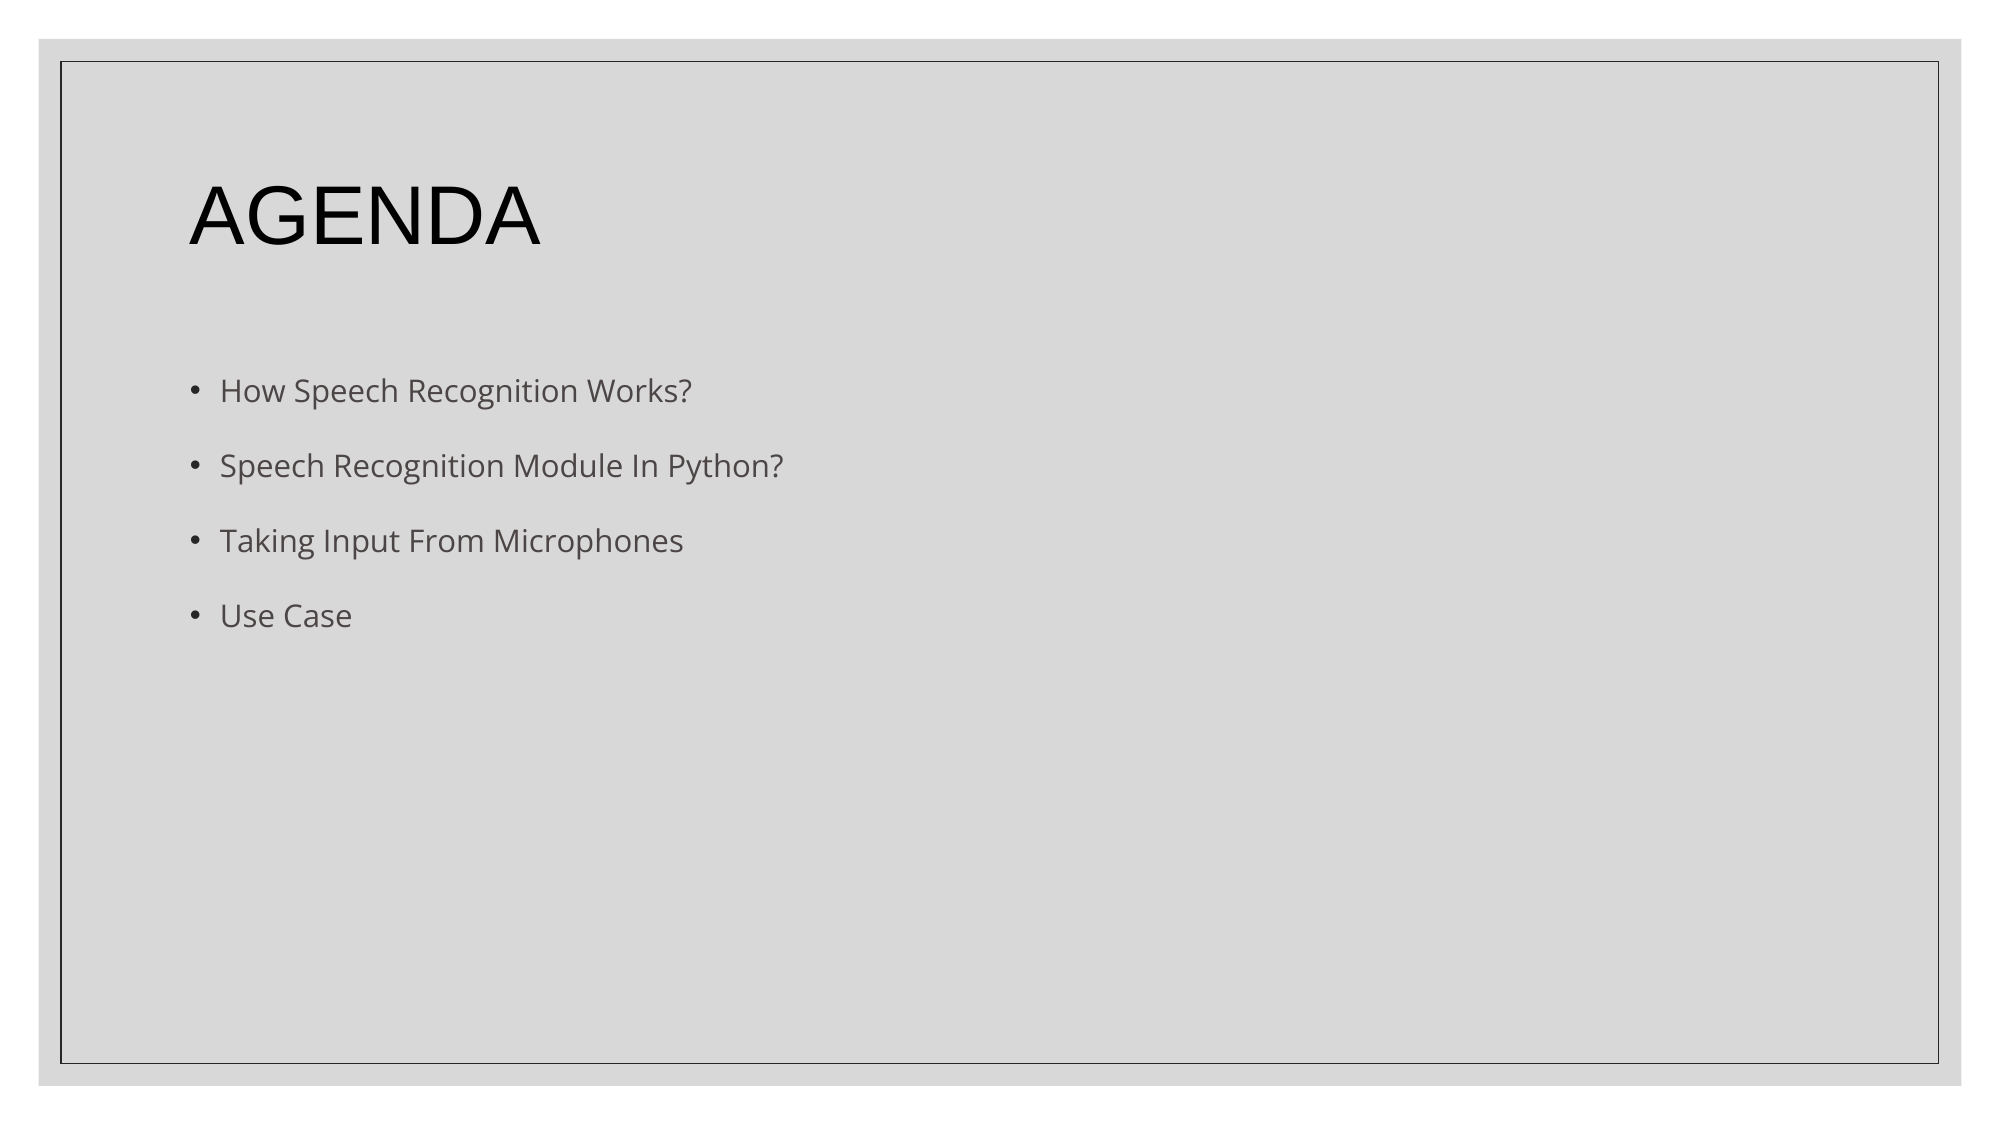

# AGENDA
How Speech Recognition Works?
Speech Recognition Module In Python?
Taking Input From Microphones
Use Case